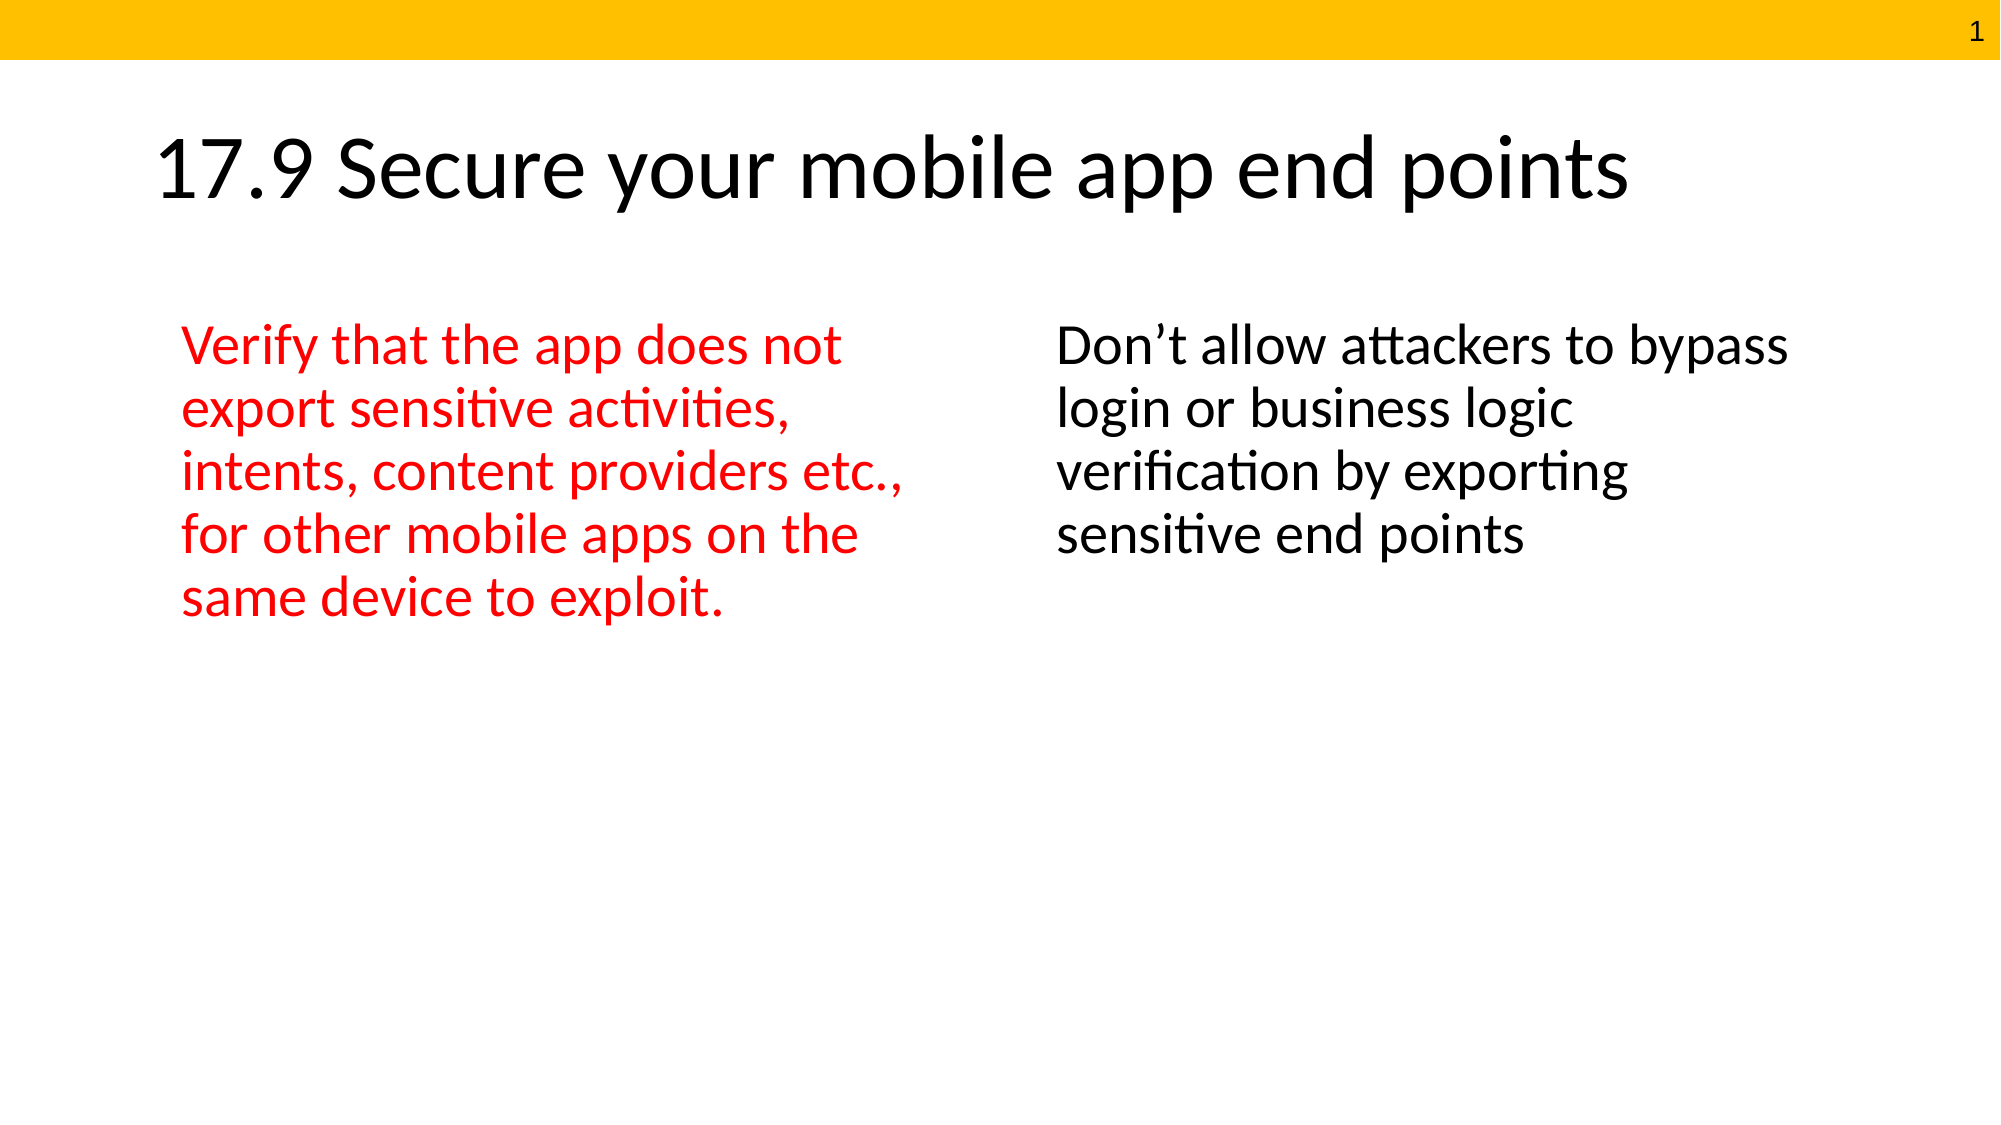

# 17.9 Secure your mobile app end points
Verify that the app does not export sensitive activities, intents, content providers etc., for other mobile apps on the same device to exploit.
Don’t allow attackers to bypass login or business logic verification by exporting sensitive end points